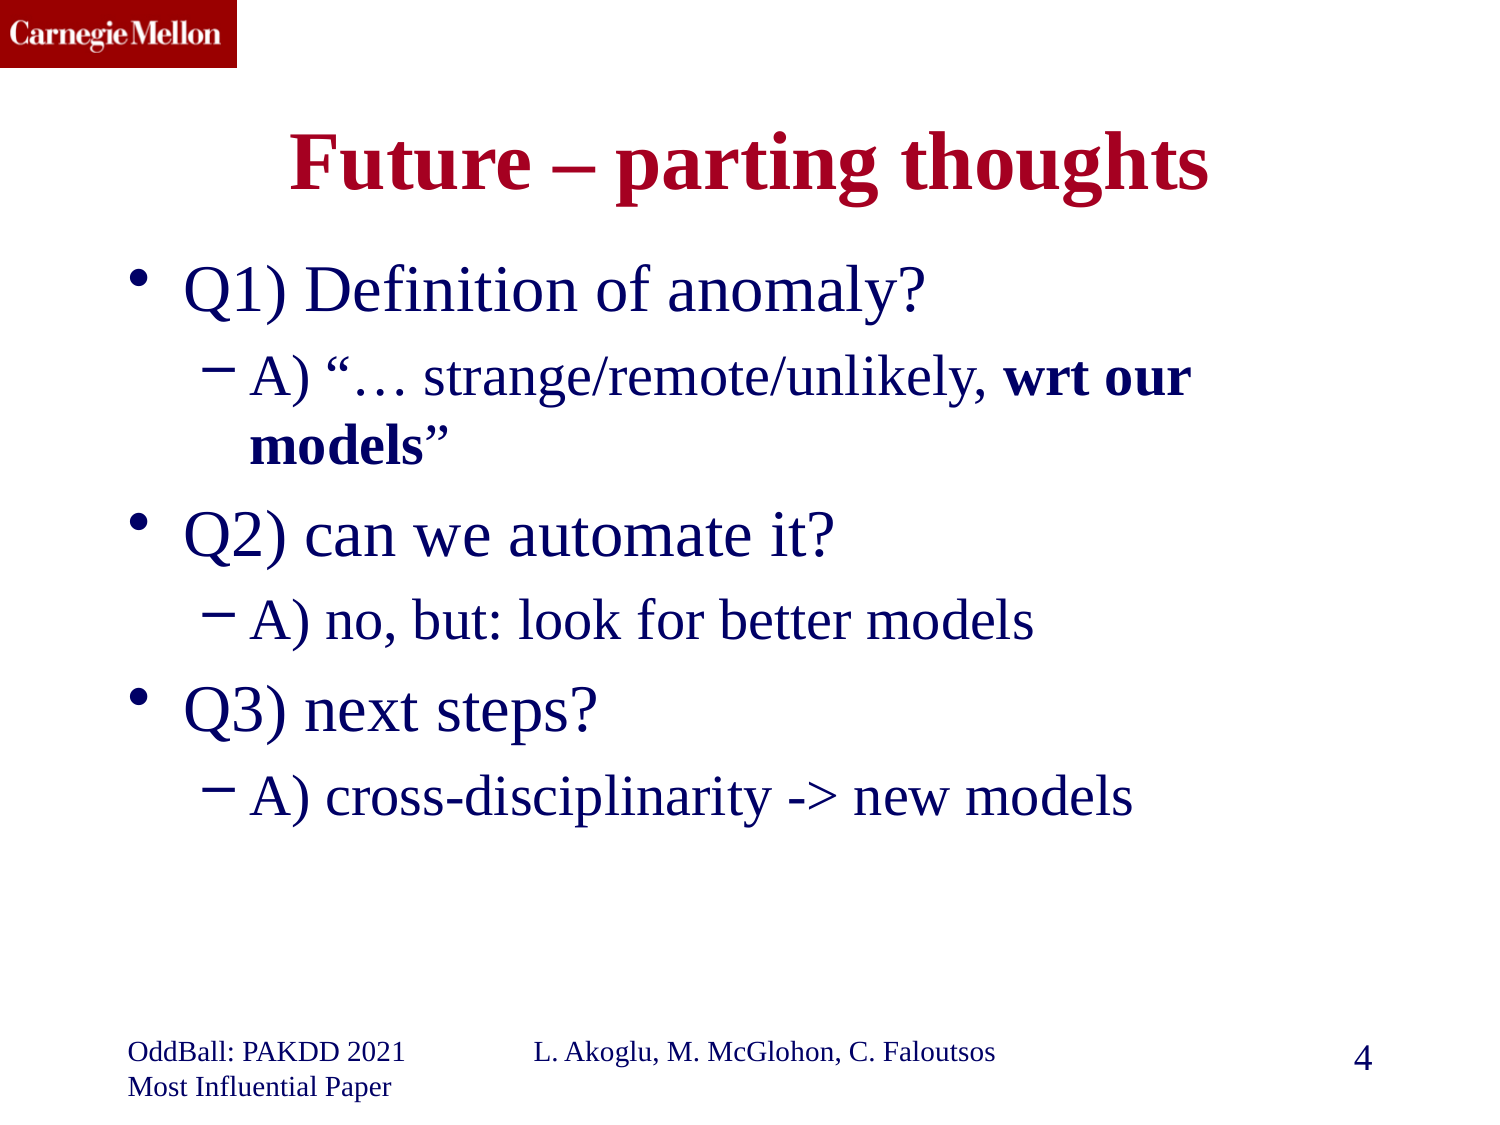

# Future – parting thoughts
Q1) Definition of anomaly?
A) “… strange/remote/unlikely, wrt our models”
Q2) can we automate it?
A) no, but: look for better models
Q3) next steps?
A) cross-disciplinarity -> new models

OddBall: PAKDD 2021 Most Influential Paper
L. Akoglu, M. McGlohon, C. Faloutsos
4